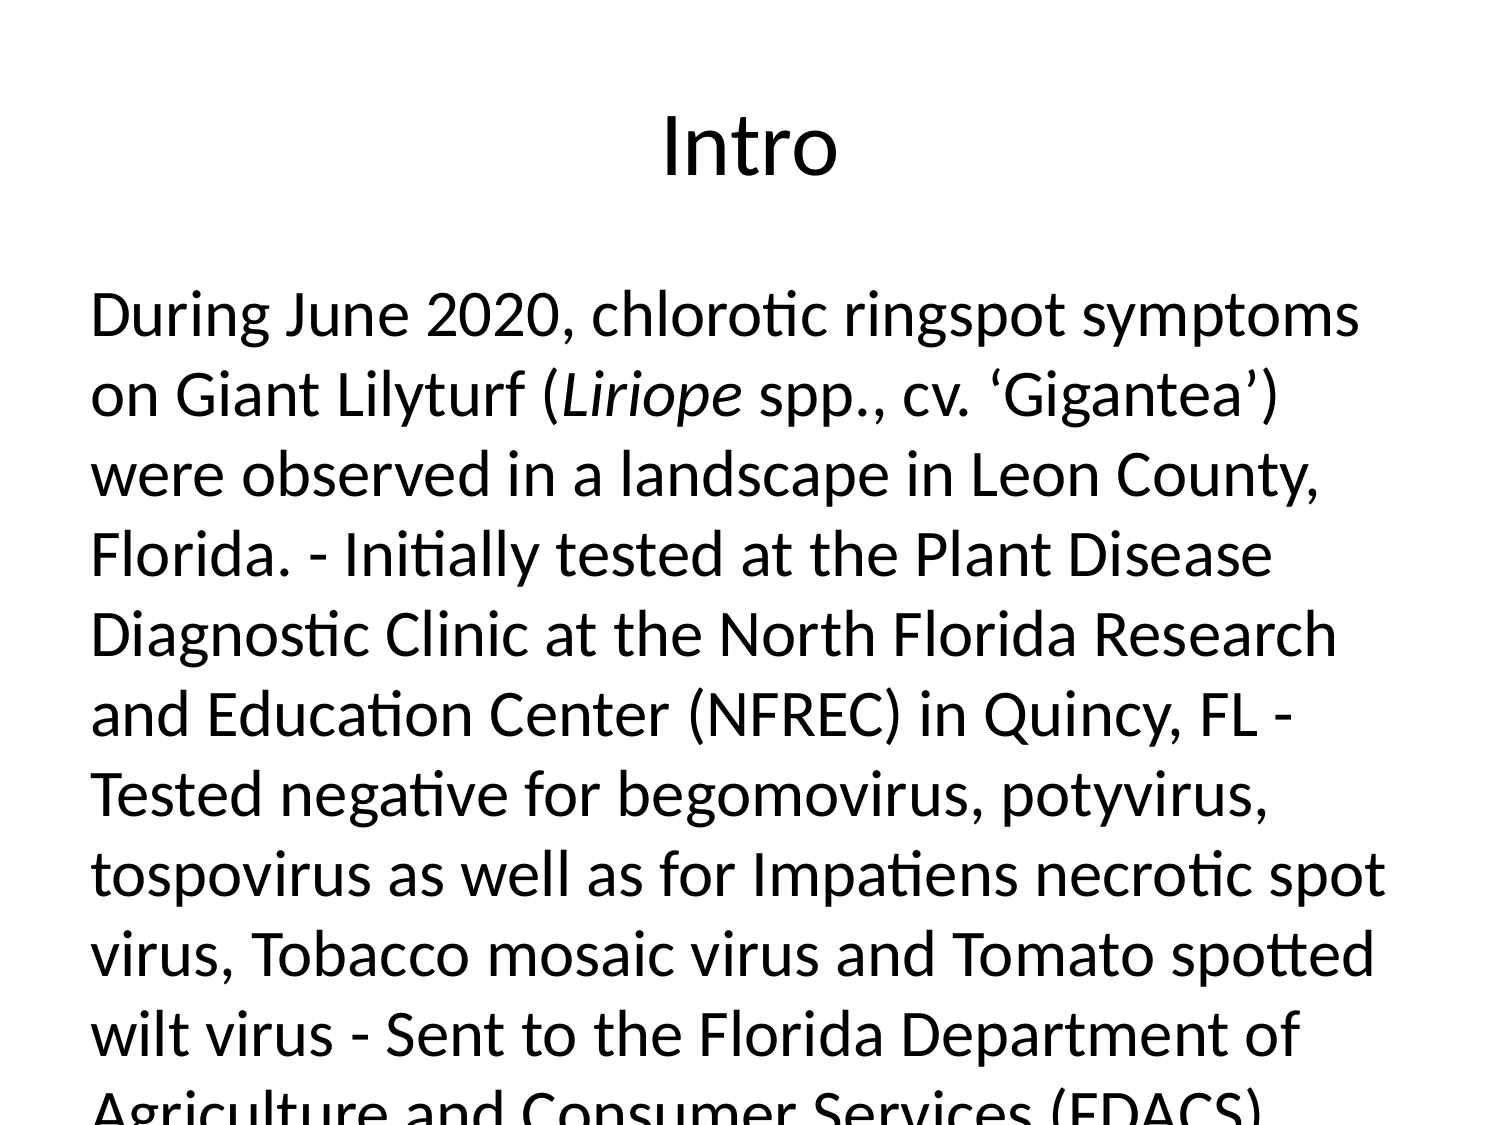

# Intro
During June 2020, chlorotic ringspot symptoms on Giant Lilyturf (Liriope spp., cv. ‘Gigantea’) were observed in a landscape in Leon County, Florida. - Initially tested at the Plant Disease Diagnostic Clinic at the North Florida Research and Education Center (NFREC) in Quincy, FL - Tested negative for begomovirus, potyvirus, tospovirus as well as for Impatiens necrotic spot virus, Tobacco mosaic virus and Tomato spotted wilt virus - Sent to the Florida Department of Agriculture and Consumer Services (FDACS)